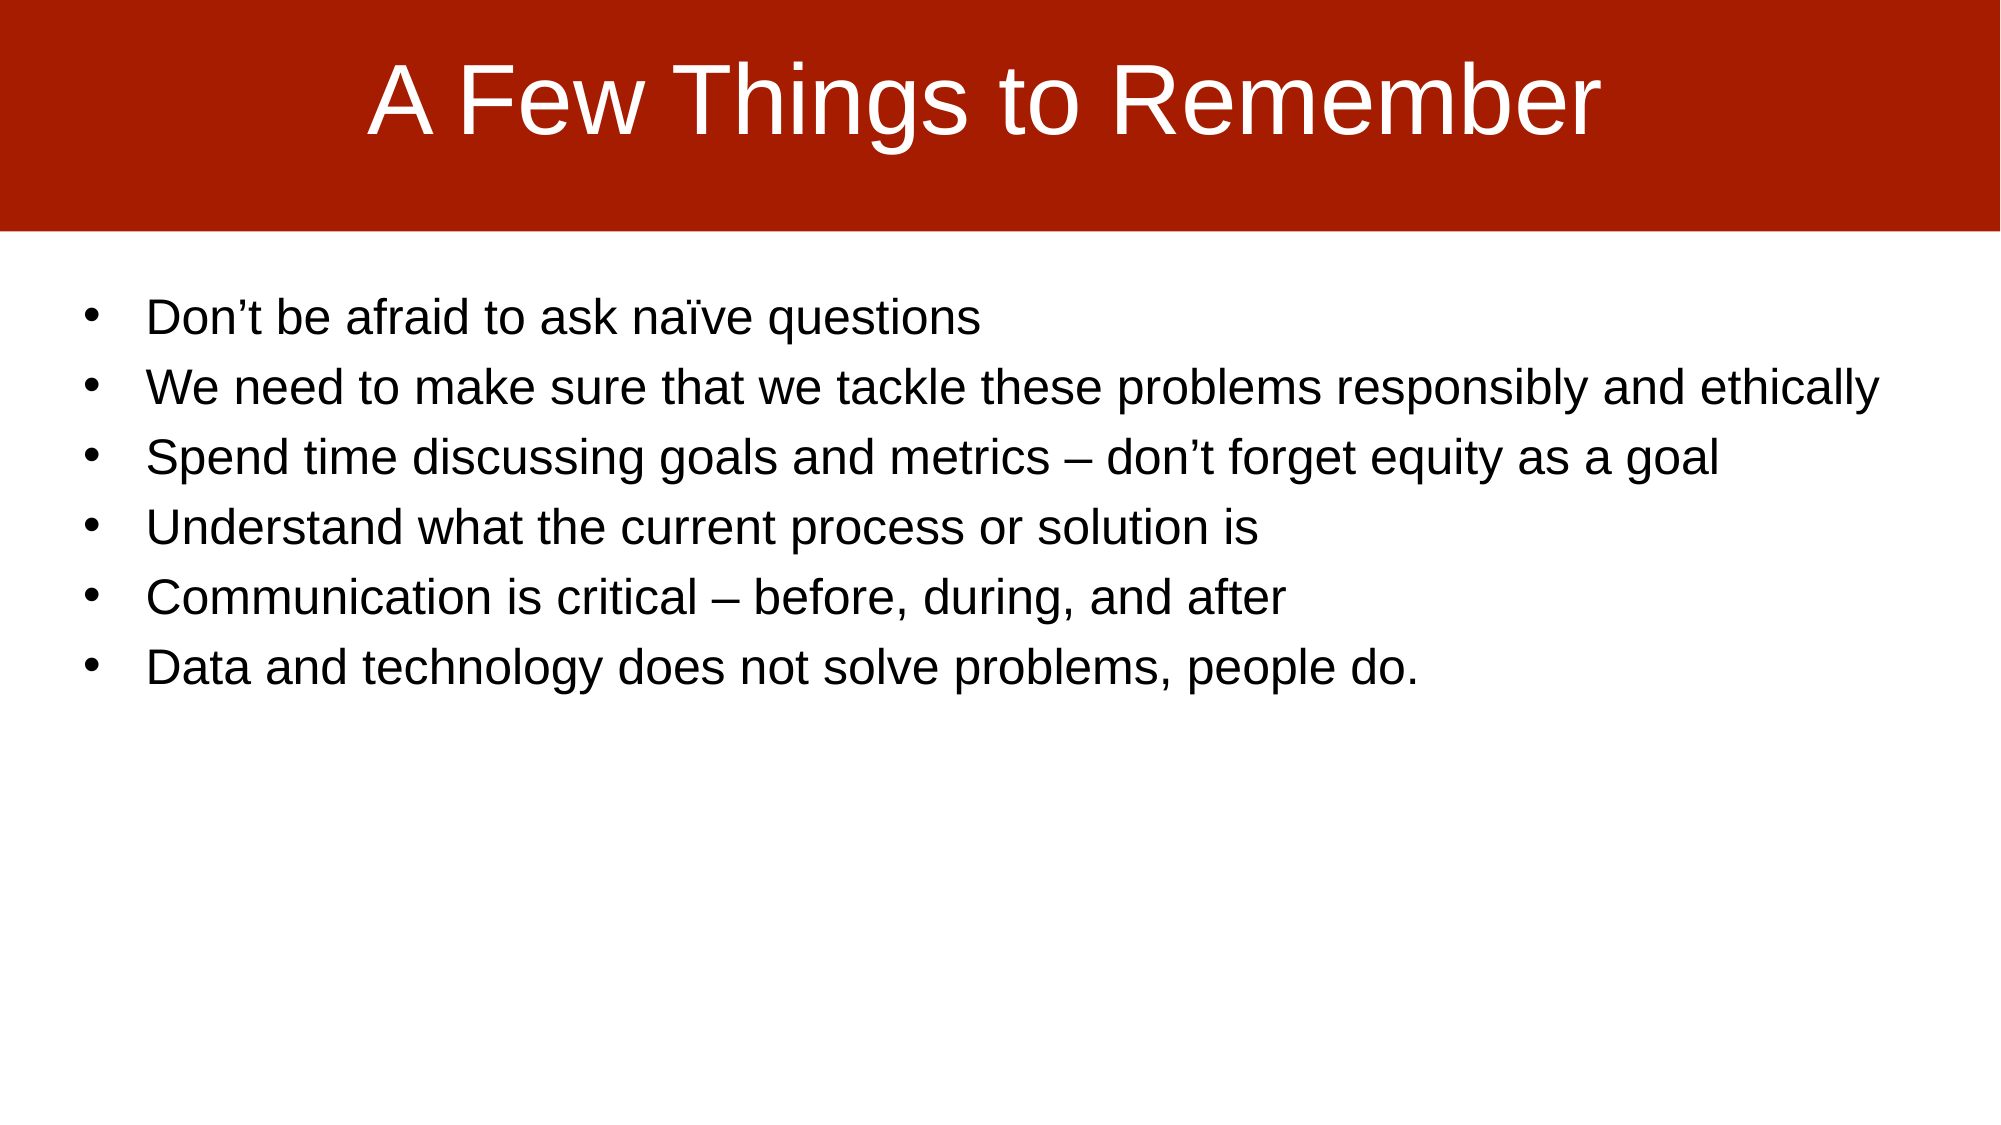

# A Few Things to Remember
Don’t be afraid to ask naïve questions
We need to make sure that we tackle these problems responsibly and ethically
Spend time discussing goals and metrics – don’t forget equity as a goal
Understand what the current process or solution is
Communication is critical – before, during, and after
Data and technology does not solve problems, people do.